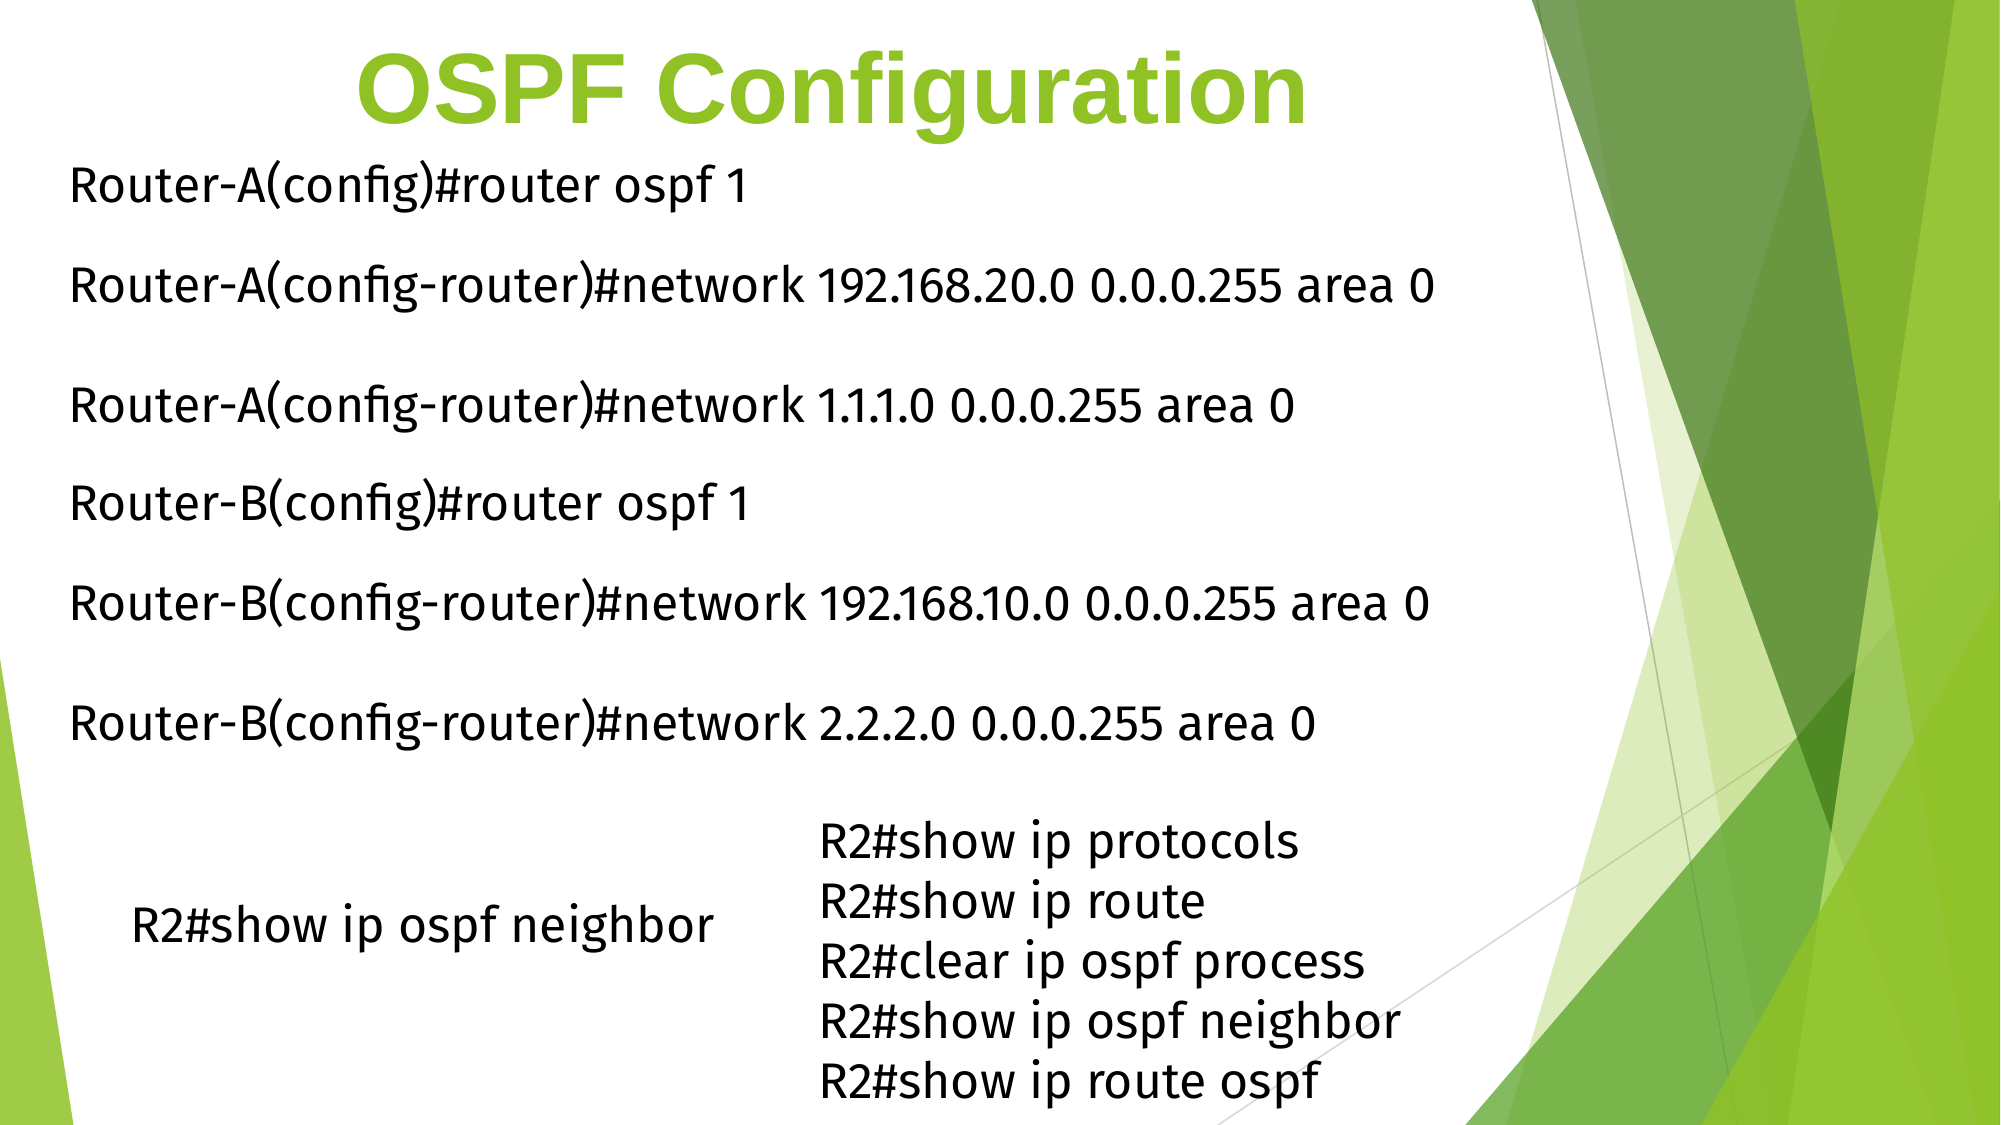

OSPF Configuration
Router-A(config)#router ospf 1

Router-A(config-router)#network 192.168.20.0 0.0.0.255 area 0

Router-A(config-router)#network 1.1.1.0 0.0.0.255 area 0

Router-B(config)#router ospf 1

Router-B(config-router)#network 192.168.10.0 0.0.0.255 area 0

Router-B(config-router)#network 2.2.2.0 0.0.0.255 area 0

R2#show ip protocols
R2#show ip route
R2#clear ip ospf process
R2#show ip ospf neighbor
R2#show ip route ospf
R2#show ip ospf neighbor